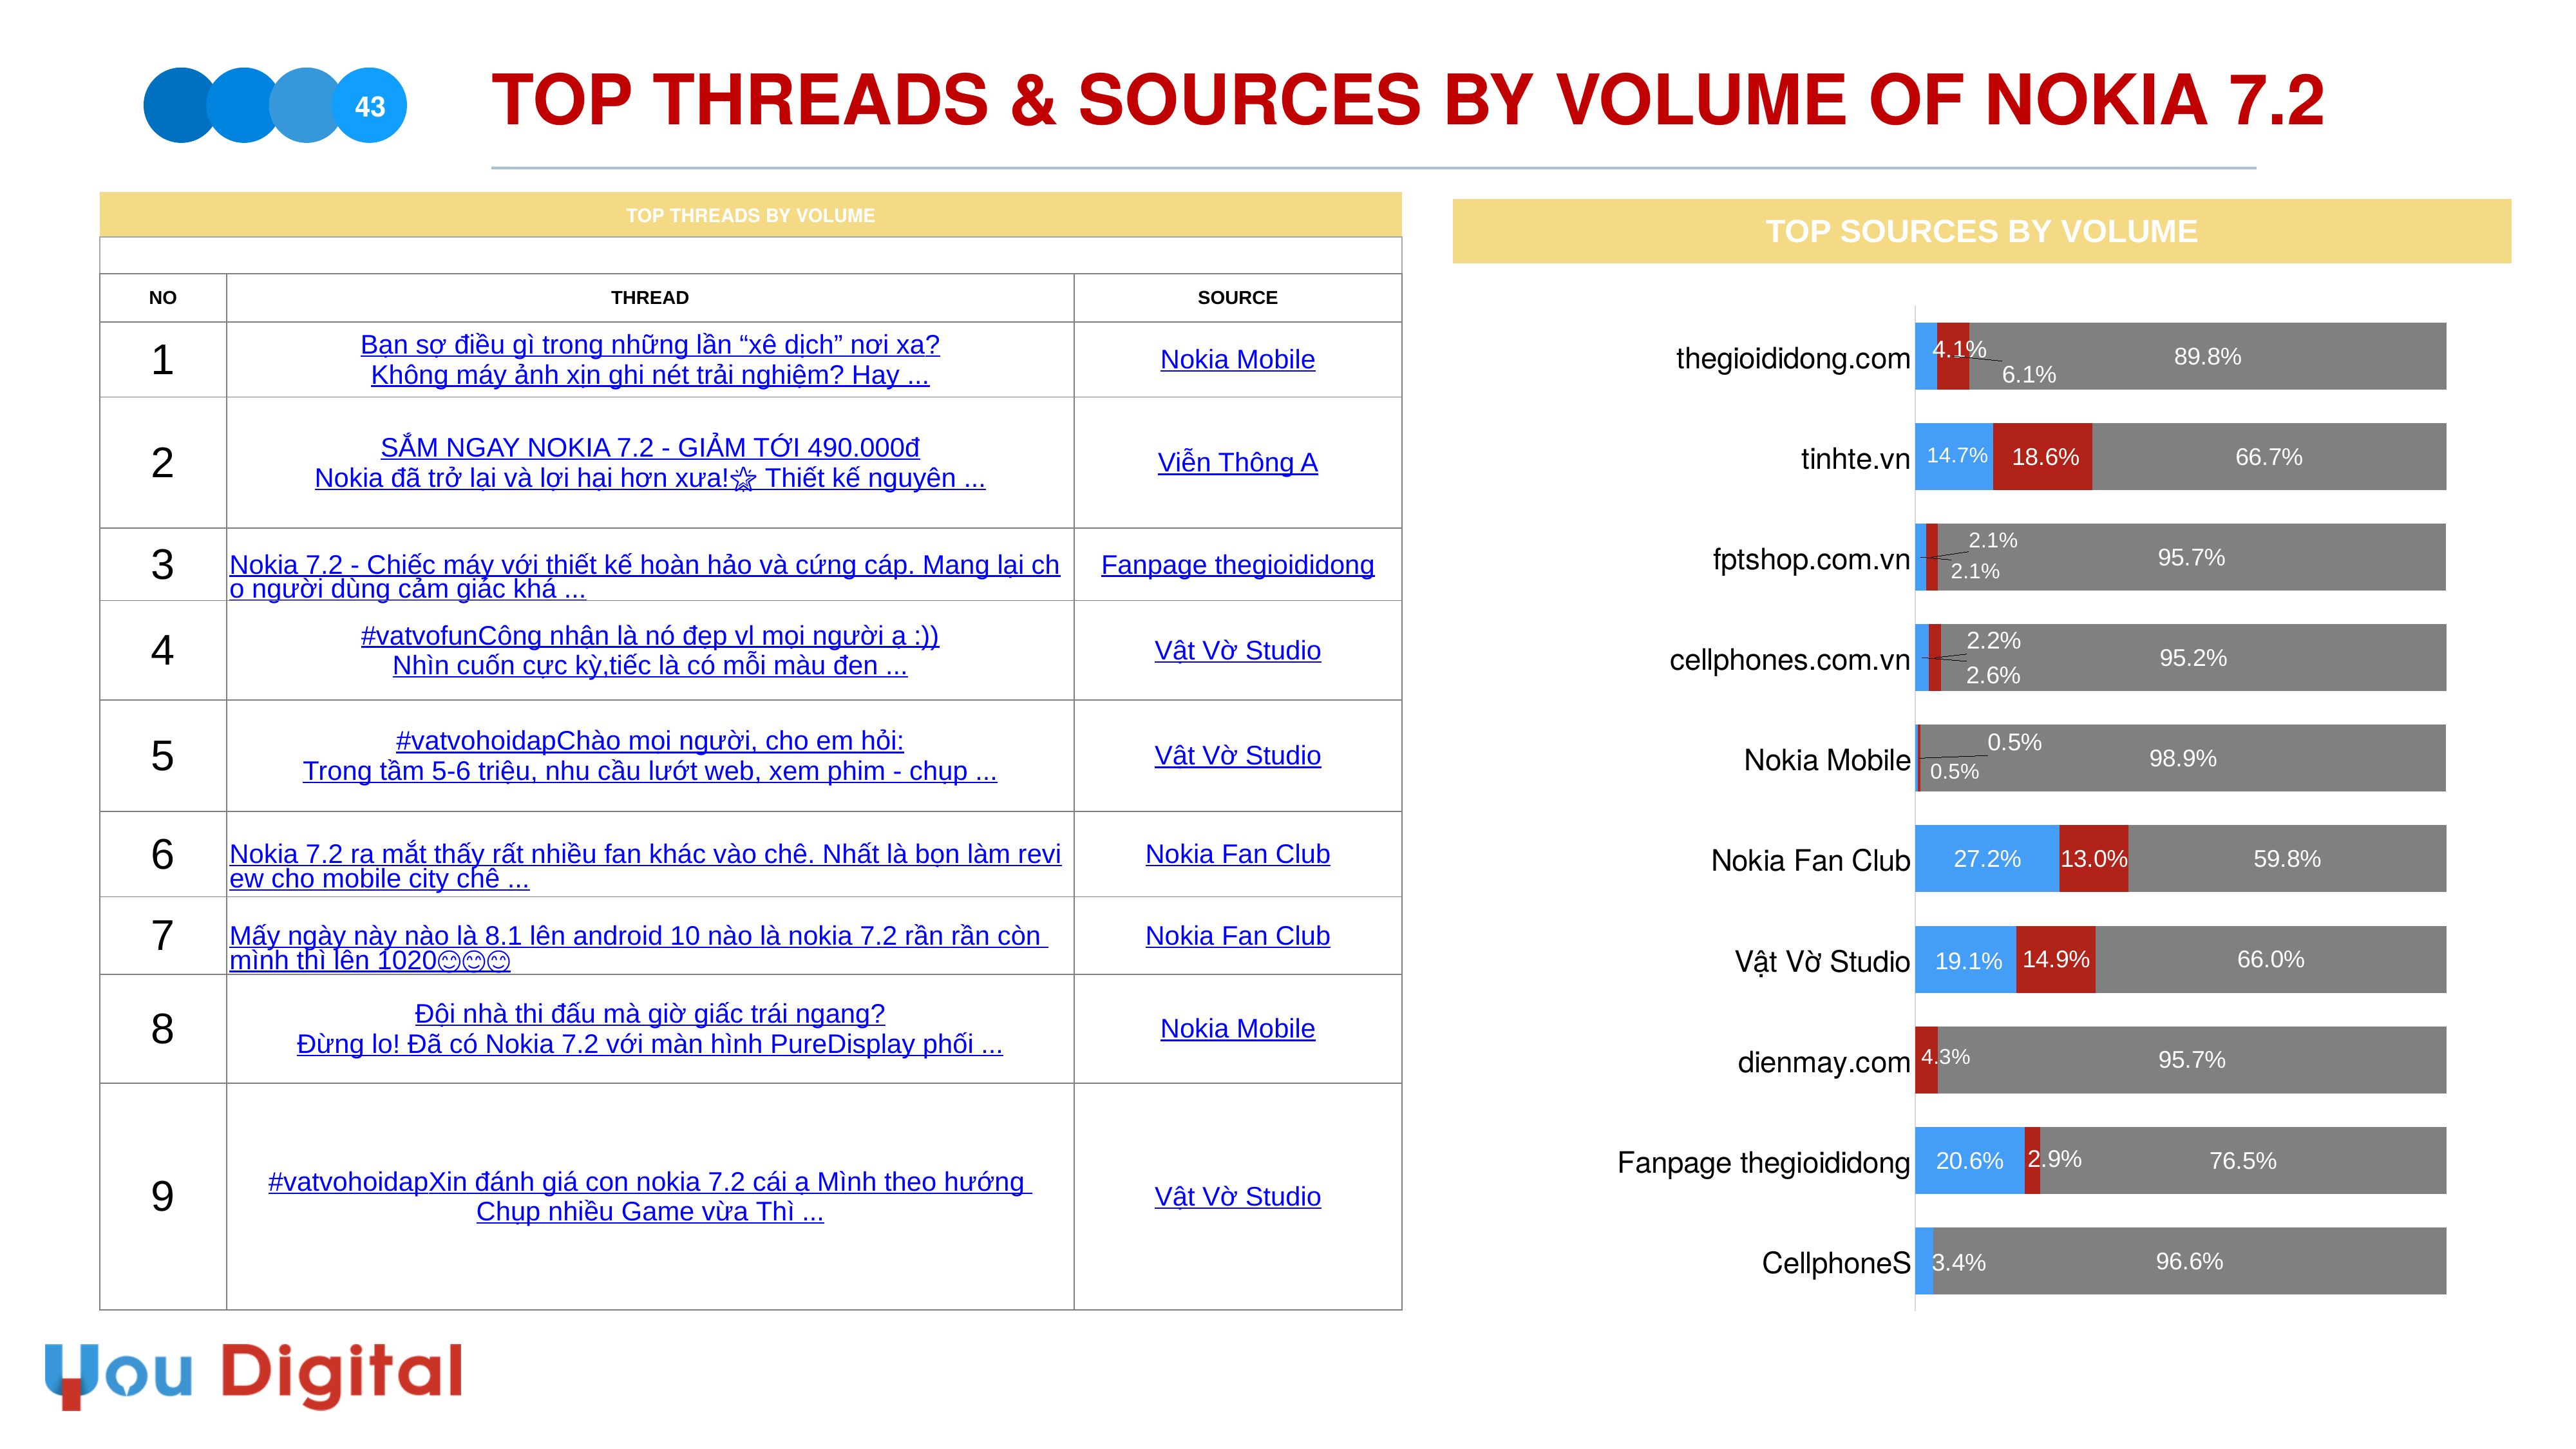

# TOP THREADS & SOURCES BY VOLUME OF NOKIA 7.2
43
| TOP THREADS BY VOLUME |  |  |
| --- | --- | --- |
|  |  |  |
| NO | THREAD | SOURCE |
| 1 | Bạn sợ điều gì trong những lần “xê dịch” nơi xa? Không máy ảnh xịn ghi nét trải nghiệm? Hay ... | Nokia Mobile |
| 2 | SẮM NGAY NOKIA 7.2 - GIẢM TỚI 490.000đ Nokia đã trở lại và lợi hại hơn xưa! 🌟 Thiết kế nguyên ... | Viễn Thông A |
| 3 | Nokia 7.2 - Chiếc máy với thiết kế hoàn hảo và cứng cáp. Mang lại cho người dùng cảm giác khá ... | Fanpage thegioididong |
| 4 | #vatvofun Công nhận là nó đẹp vl mọi người ạ :)) Nhìn cuốn cực kỳ,tiếc là có mỗi màu đen ... | Vật Vờ Studio |
| 5 | #vatvohoidap Chào mọi người, cho em hỏi: Trong tầm 5-6 triệu, nhu cầu lướt web, xem phim - chụp ... | Vật Vờ Studio |
| 6 | Nokia 7.2 ra mắt thấy rất nhiều fan khác vào chê. Nhất là bọn làm review cho mobile city chê ... | Nokia Fan Club |
| 7 | Mấy ngày này nào là 8.1 lên android 10 nào là nokia 7.2 rần rần còn mình thì lên 1020😊😊😊 | Nokia Fan Club |
| 8 | Đội nhà thi đấu mà giờ giấc trái ngang? Đừng lo! Đã có Nokia 7.2 với màn hình PureDisplay phối ... | Nokia Mobile |
| 9 | #vatvohoidap Xin đánh giá con nokia 7.2 cái ạ Mình theo hướng Chụp nhiều Game vừa Thì ... | Vật Vờ Studio |
| TOP SOURCES BY VOLUME |
| --- |

### Chart

| Category | Positive | Negative | Neutral |
|---|---|---|---|
| CellphoneS | 0.034 | None | 0.966 |
| Fanpage thegioididong | 0.206 | 0.029 | 0.765 |
| dienmay.com | None | 0.043 | 0.957 |
| Vật Vờ Studio | 0.191 | 0.149 | 0.66 |
| Nokia Fan Club | 0.272 | 0.13 | 0.598 |
| Nokia Mobile | 0.005 | 0.005 | 0.989 |
| cellphones.com.vn | 0.026 | 0.022 | 0.952 |
| fptshop.com.vn | 0.021 | 0.021 | 0.957 |
| tinhte.vn | 0.147 | 0.186 | 0.667 |
| thegioididong.com | 0.041 | 0.061 | 0.898 |